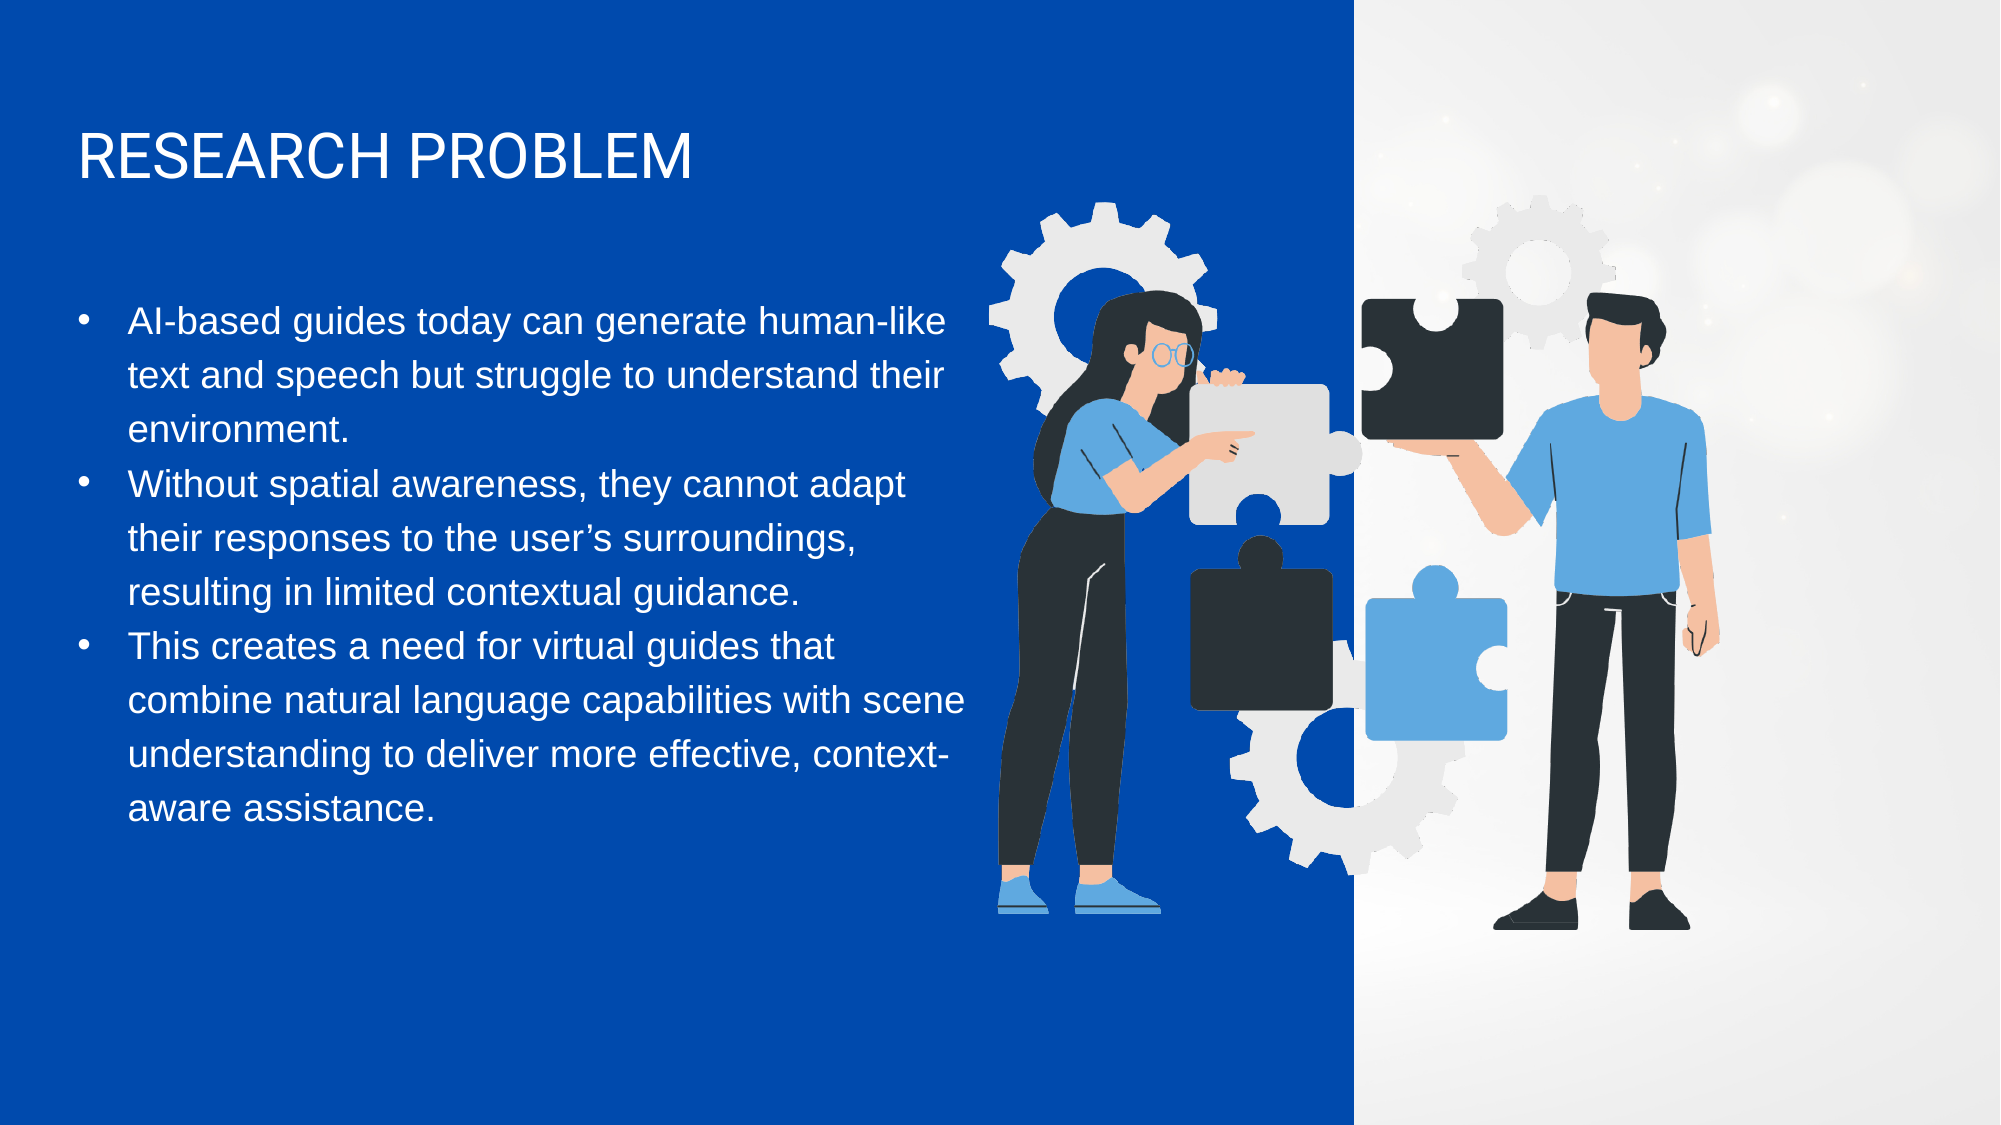

RESEARCH PROBLEM

AI-based guides today can generate human-like text and speech but struggle to understand their environment.
Without spatial awareness, they cannot adapt their responses to the user’s surroundings, resulting in limited contextual guidance.
This creates a need for virtual guides that combine natural language capabilities with scene understanding to deliver more effective, context-aware assistance.